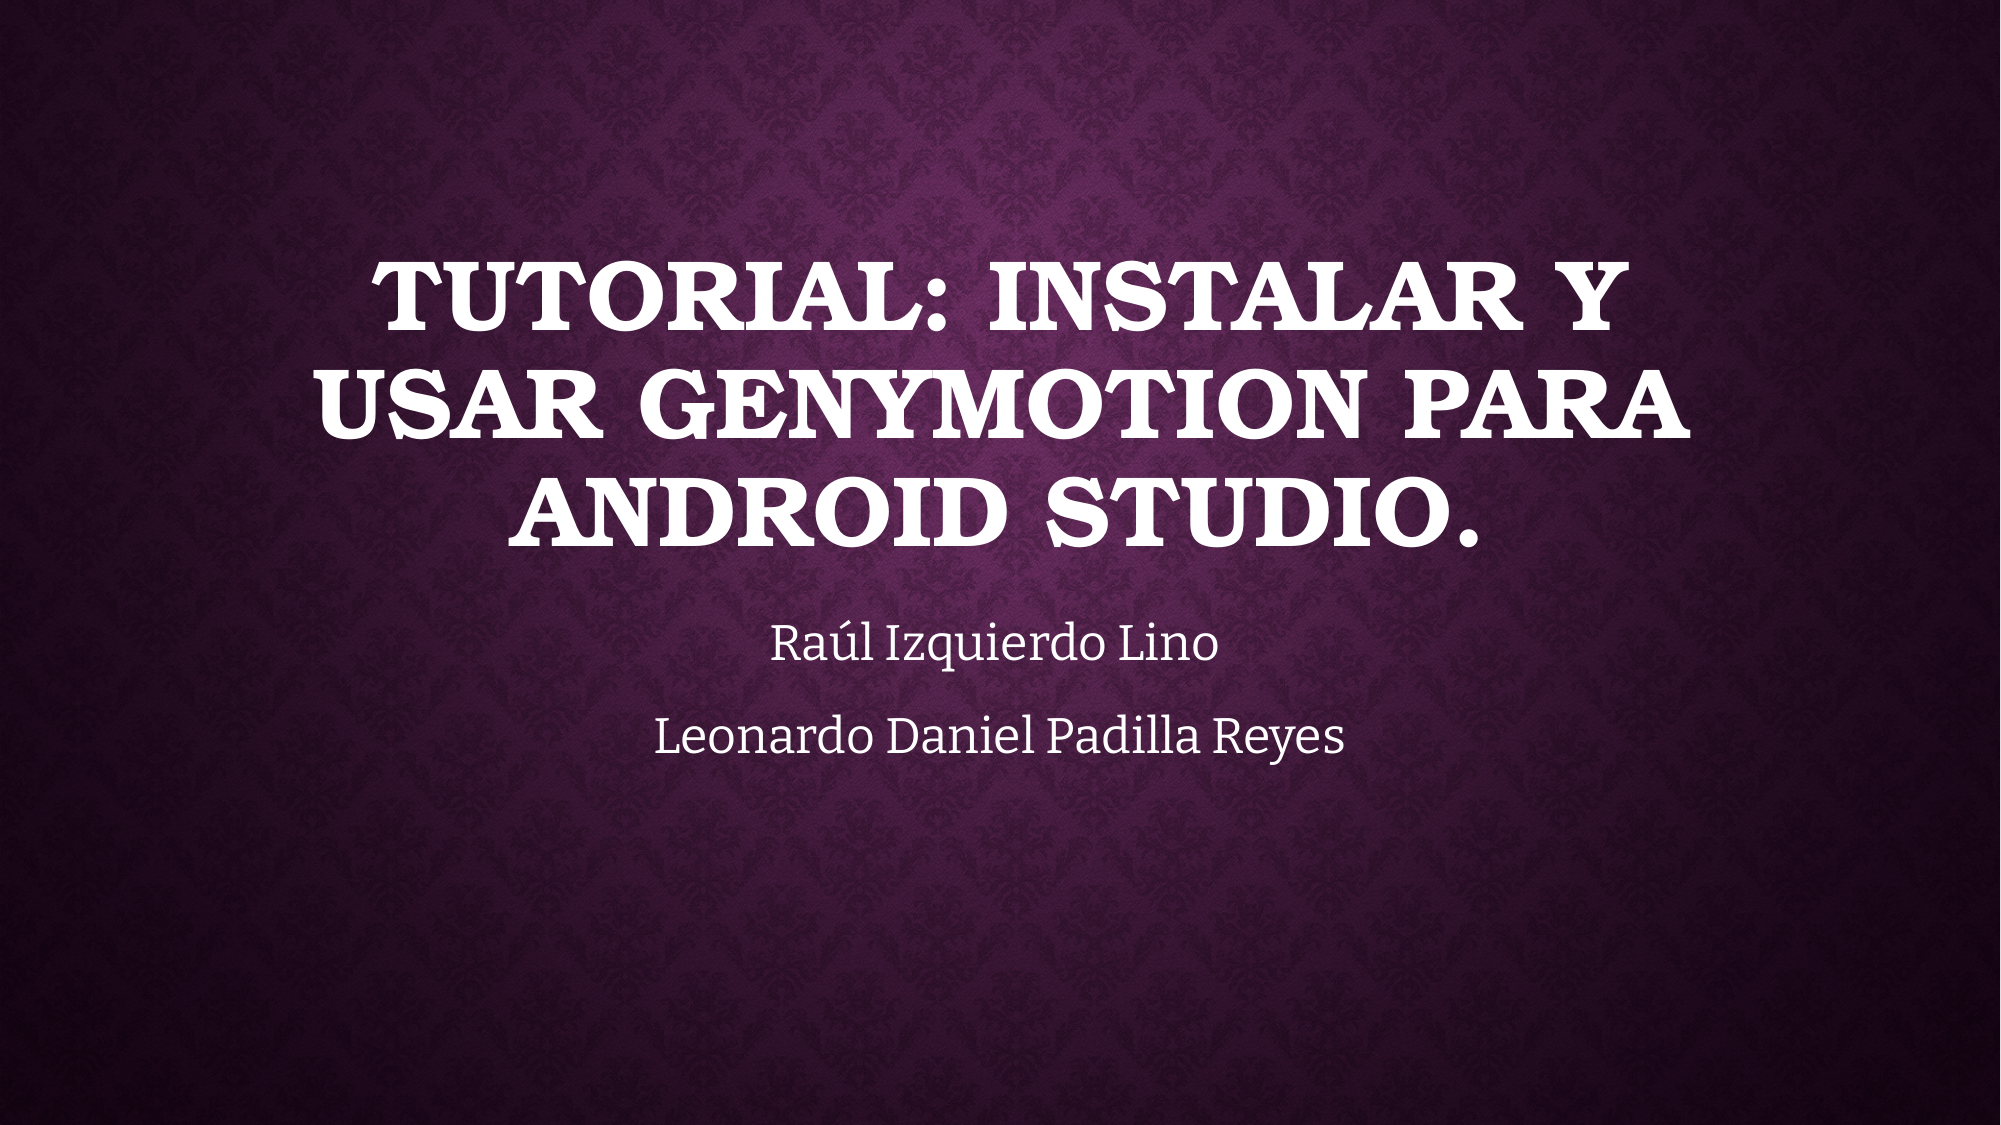

# Tutorial: Instalar y usar Genymotion para Android Studio.
Raúl Izquierdo Lino
Leonardo Daniel Padilla Reyes